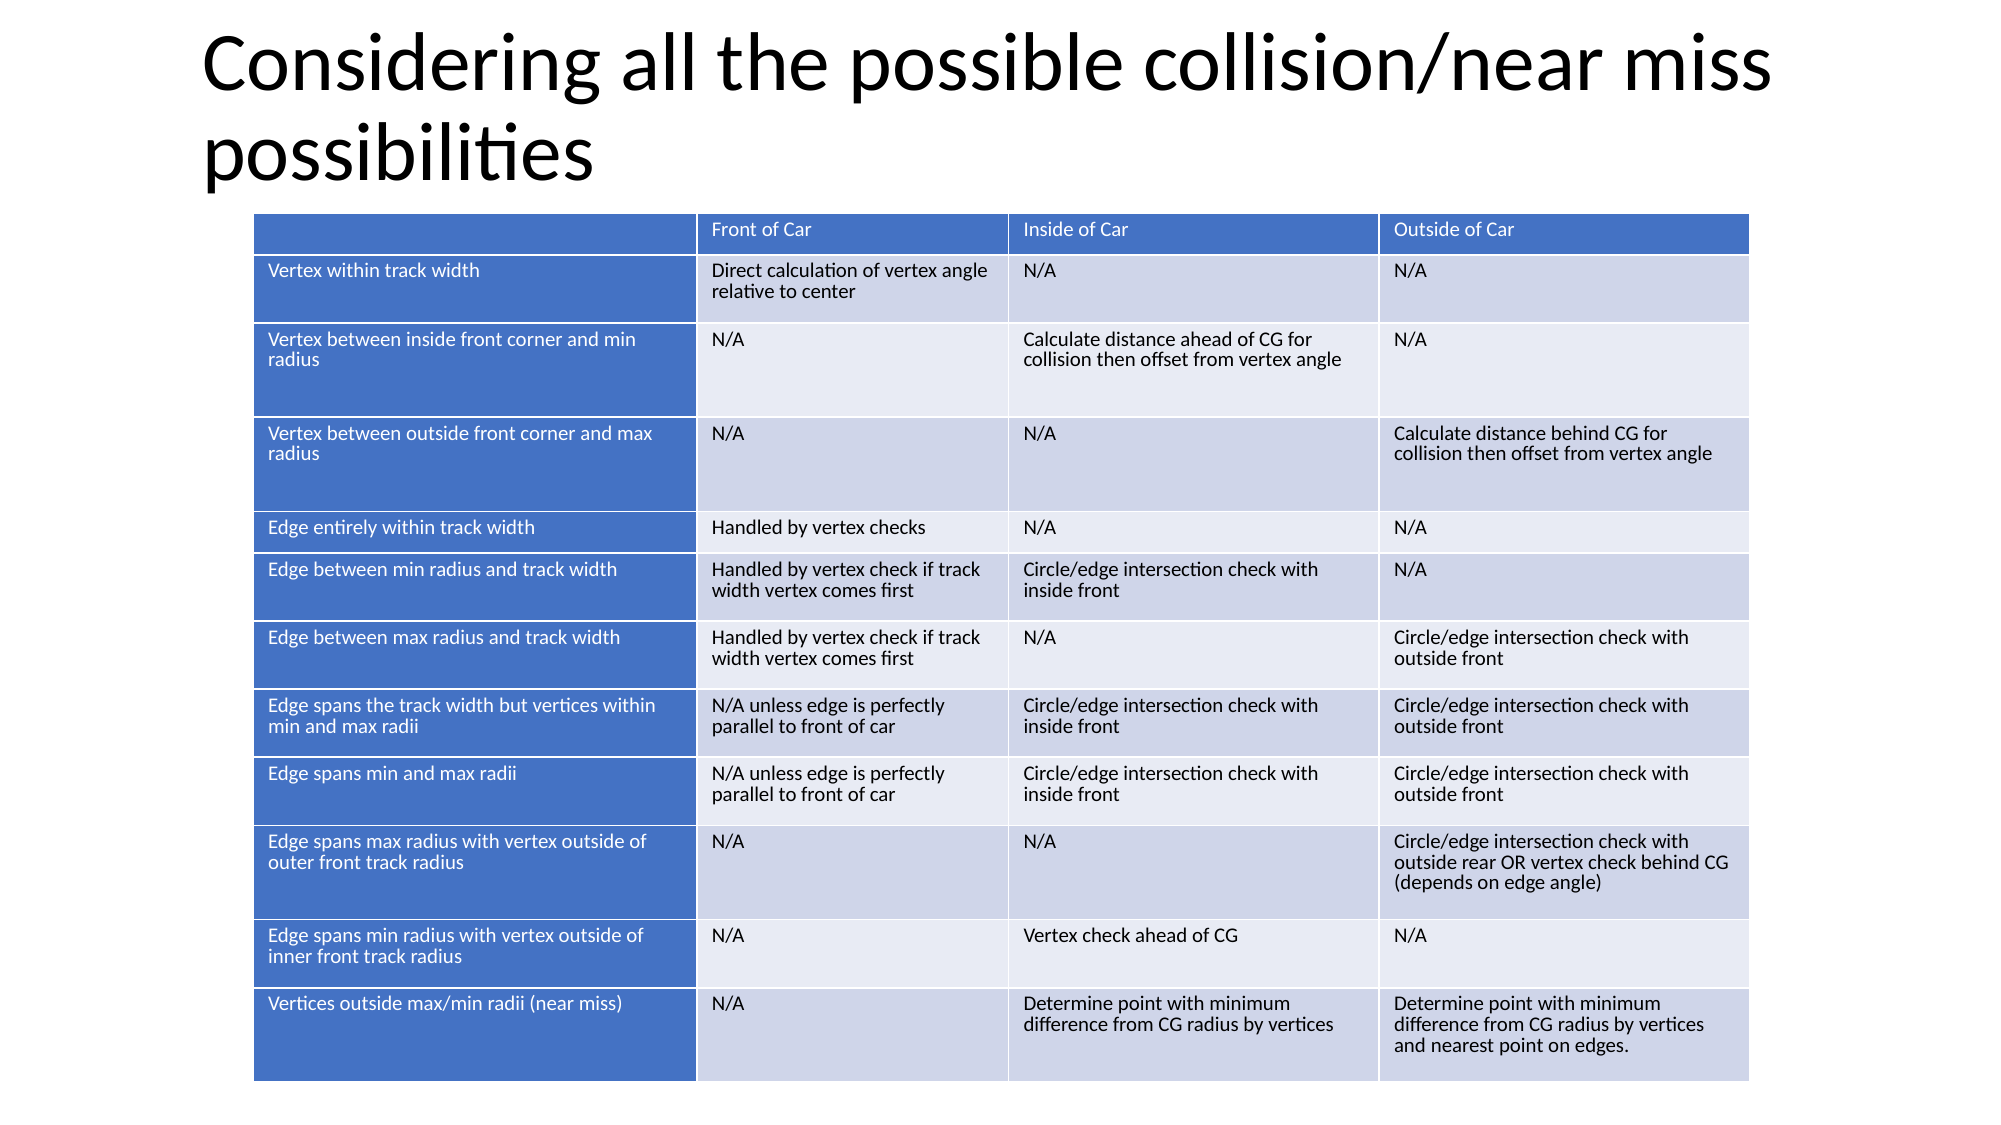

Considering all the possible collision/near miss possibilities
|  | Front of Car | Inside of Car | Outside of Car |
| --- | --- | --- | --- |
| Vertex within track width | Direct calculation of vertex angle relative to center | N/A | N/A |
| Vertex between inside front corner and min radius | N/A | Calculate distance ahead of CG for collision then offset from vertex angle | N/A |
| Vertex between outside front corner and max radius | N/A | N/A | Calculate distance behind CG for collision then offset from vertex angle |
| Edge entirely within track width | Handled by vertex checks | N/A | N/A |
| Edge between min radius and track width | Handled by vertex check if track width vertex comes first | Circle/edge intersection check with inside front | N/A |
| Edge between max radius and track width | Handled by vertex check if track width vertex comes first | N/A | Circle/edge intersection check with outside front |
| Edge spans the track width but vertices within min and max radii | N/A unless edge is perfectly parallel to front of car | Circle/edge intersection check with inside front | Circle/edge intersection check with outside front |
| Edge spans min and max radii | N/A unless edge is perfectly parallel to front of car | Circle/edge intersection check with inside front | Circle/edge intersection check with outside front |
| Edge spans max radius with vertex outside of outer front track radius | N/A | N/A | Circle/edge intersection check with outside rear OR vertex check behind CG (depends on edge angle) |
| Edge spans min radius with vertex outside of inner front track radius | N/A | Vertex check ahead of CG | N/A |
| Vertices outside max/min radii (near miss) | N/A | Determine point with minimum difference from CG radius by vertices | Determine point with minimum difference from CG radius by vertices and nearest point on edges. |